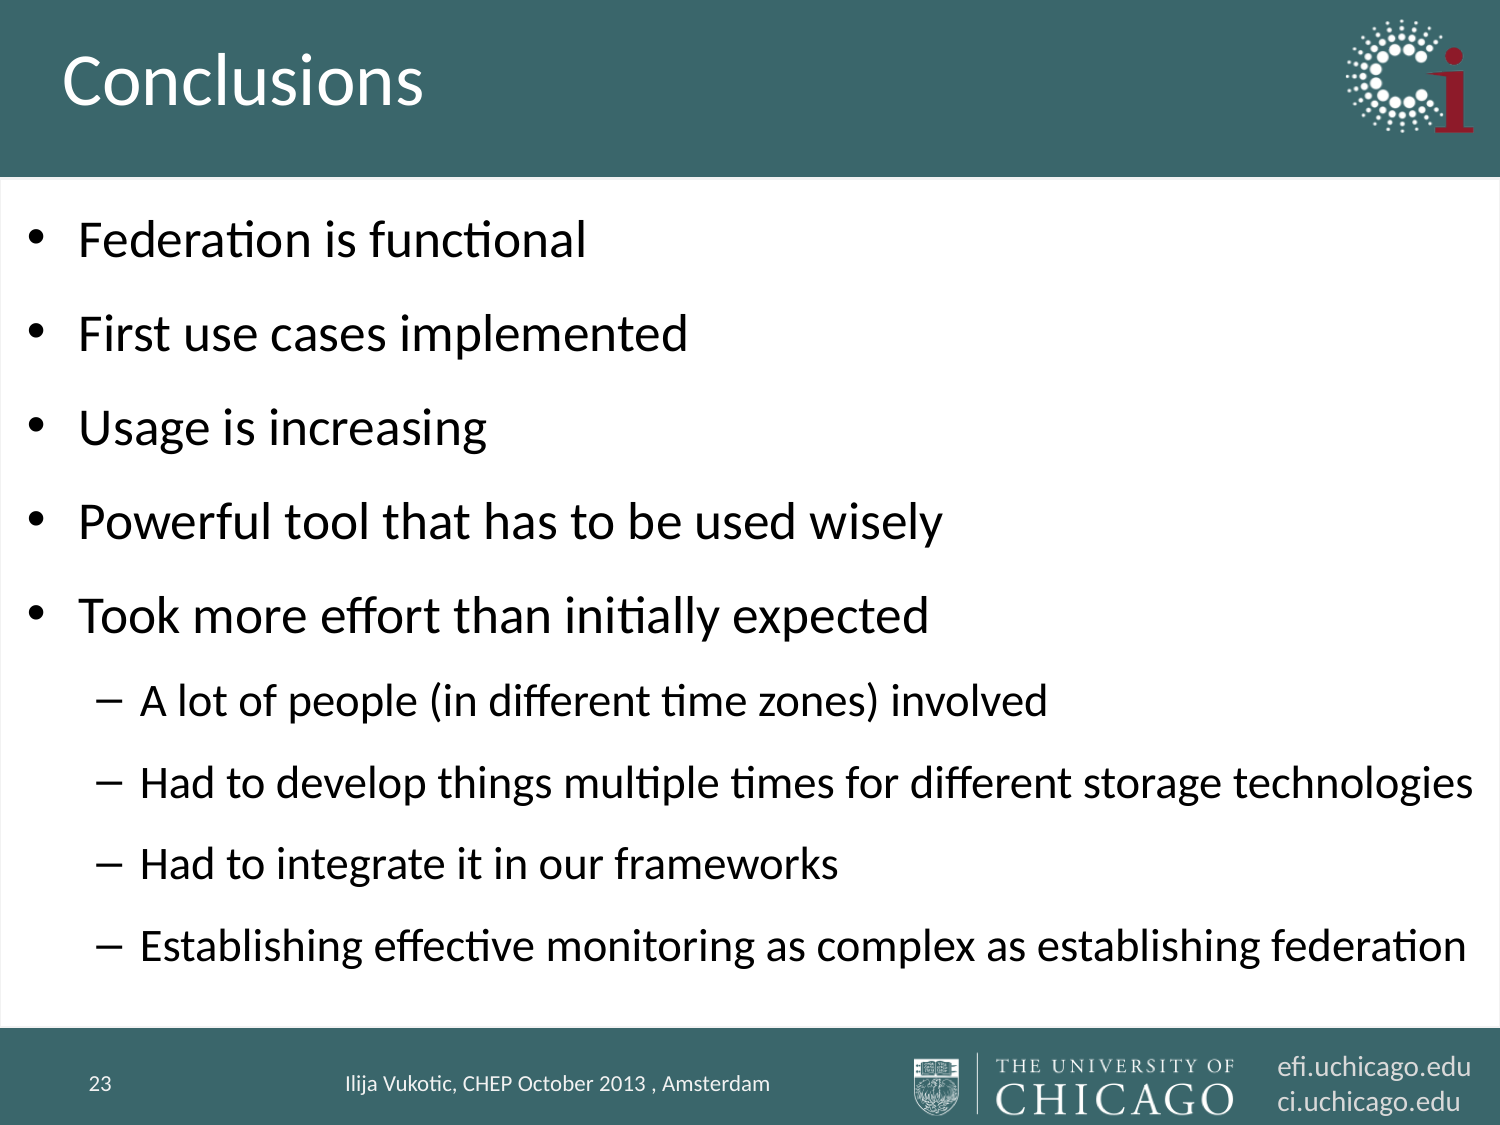

# Conclusions
Federation is functional
First use cases implemented
Usage is increasing
Powerful tool that has to be used wisely
Took more effort than initially expected
A lot of people (in different time zones) involved
Had to develop things multiple times for different storage technologies
Had to integrate it in our frameworks
Establishing effective monitoring as complex as establishing federation
23
Ilija Vukotic, CHEP October 2013 , Amsterdam